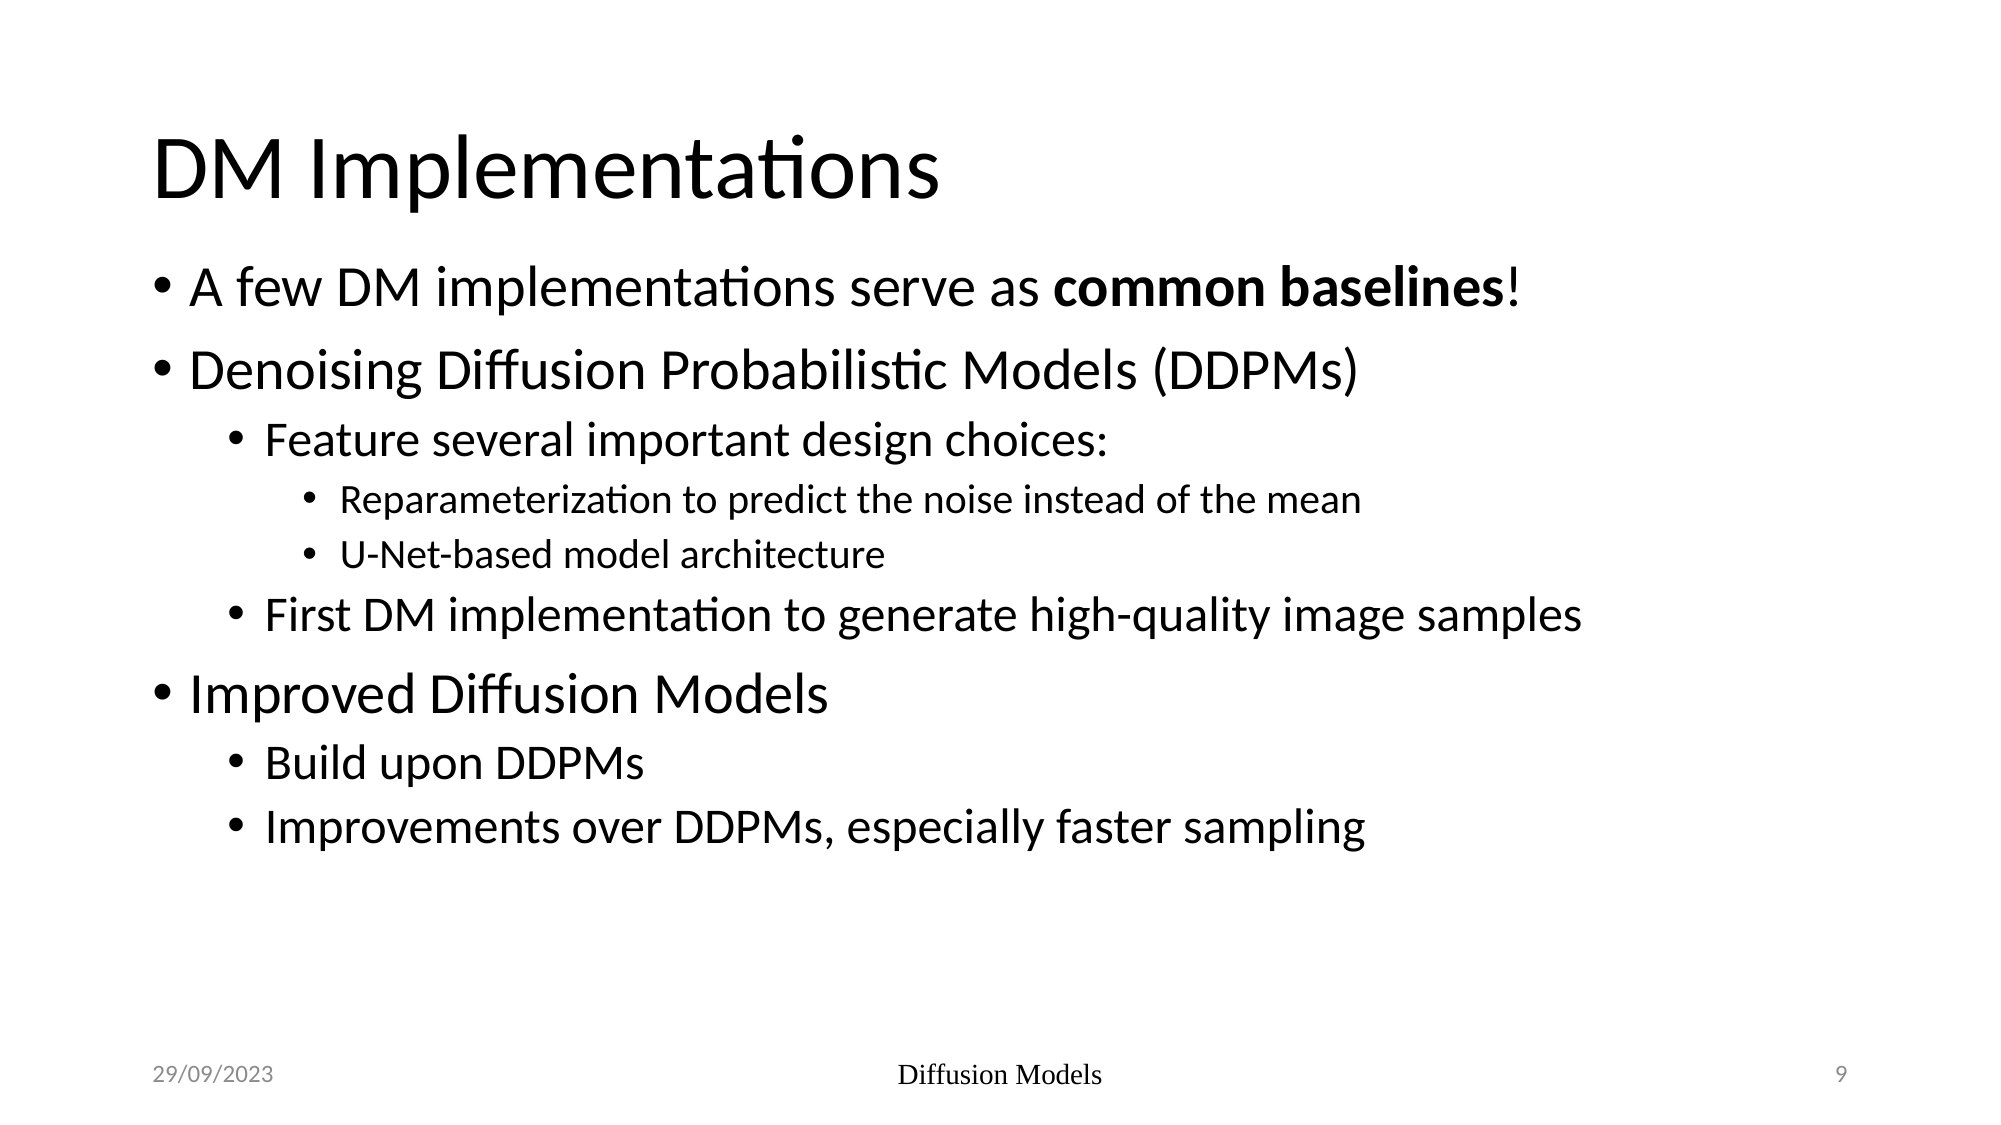

# DM Implementations
A few DM implementations serve as common baselines!
Denoising Diffusion Probabilistic Models (DDPMs)
Feature several important design choices:
Reparameterization to predict the noise instead of the mean
U-Net-based model architecture
First DM implementation to generate high-quality image samples
Improved Diffusion Models
Build upon DDPMs
Improvements over DDPMs, especially faster sampling

29/09/2023
Diffusion Models
9